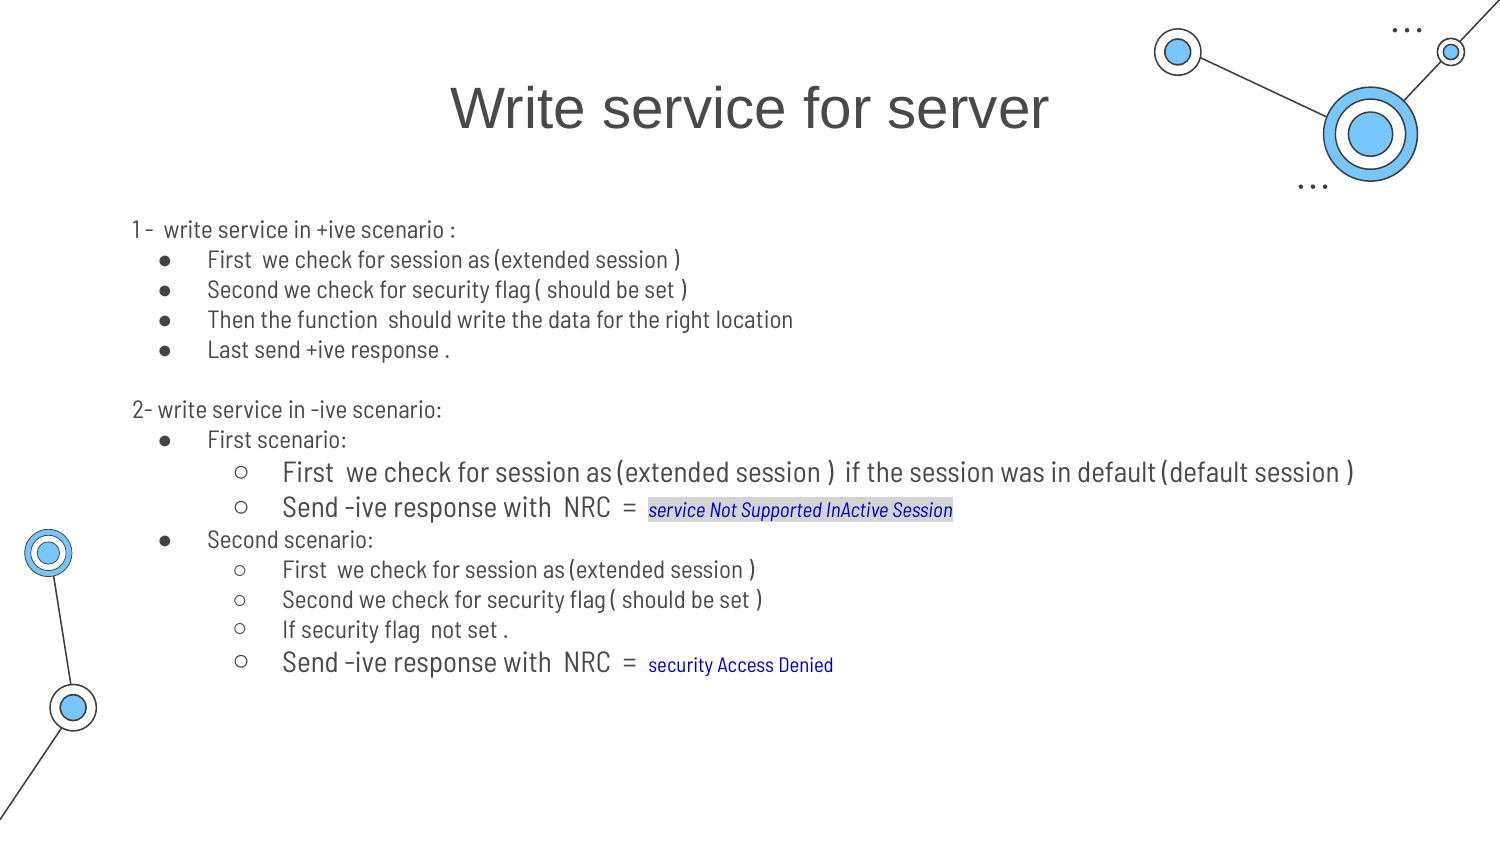

# Write service for server

1 -  write service in +ive scenario :
First  we check for session as (extended session )
Second we check for security flag ( should be set )
Then the function  should write the data for the right location
Last send +ive response .

2- write service in -ive scenario:
First scenario:
First  we check for session as (extended session )  if the session was in default (default session )
Send -ive response with  NRC  =  service Not Supported InActive Session
Second scenario:
First  we check for session as (extended session )
Second we check for security flag ( should be set )
If security flag  not set .
Send -ive response with  NRC  =  security Access Denied